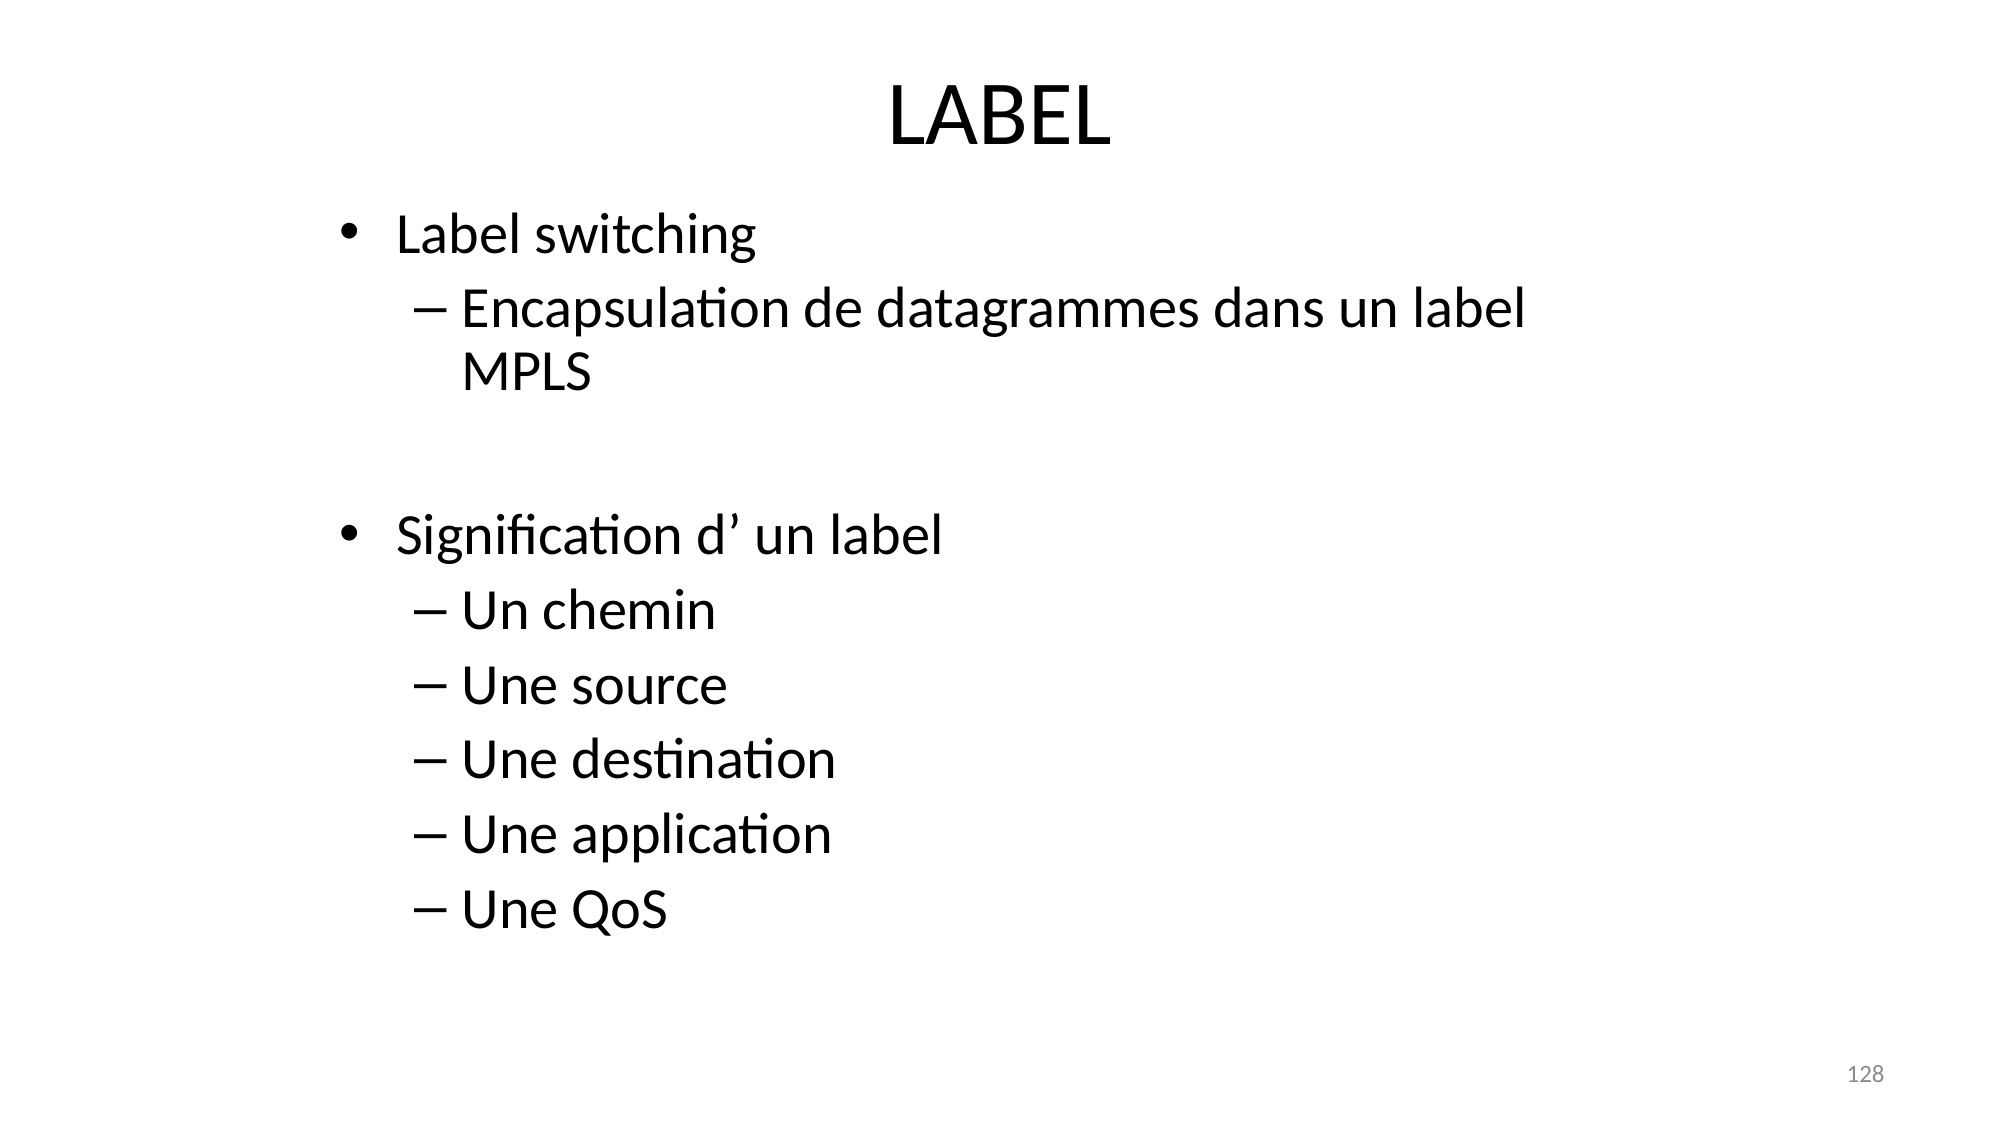

LABEL

Label switching
Encapsulation de datagrammes dans un label MPLS

Signification d’ un label
Un chemin
Une source
Une destination
Une application
Une QoS
128